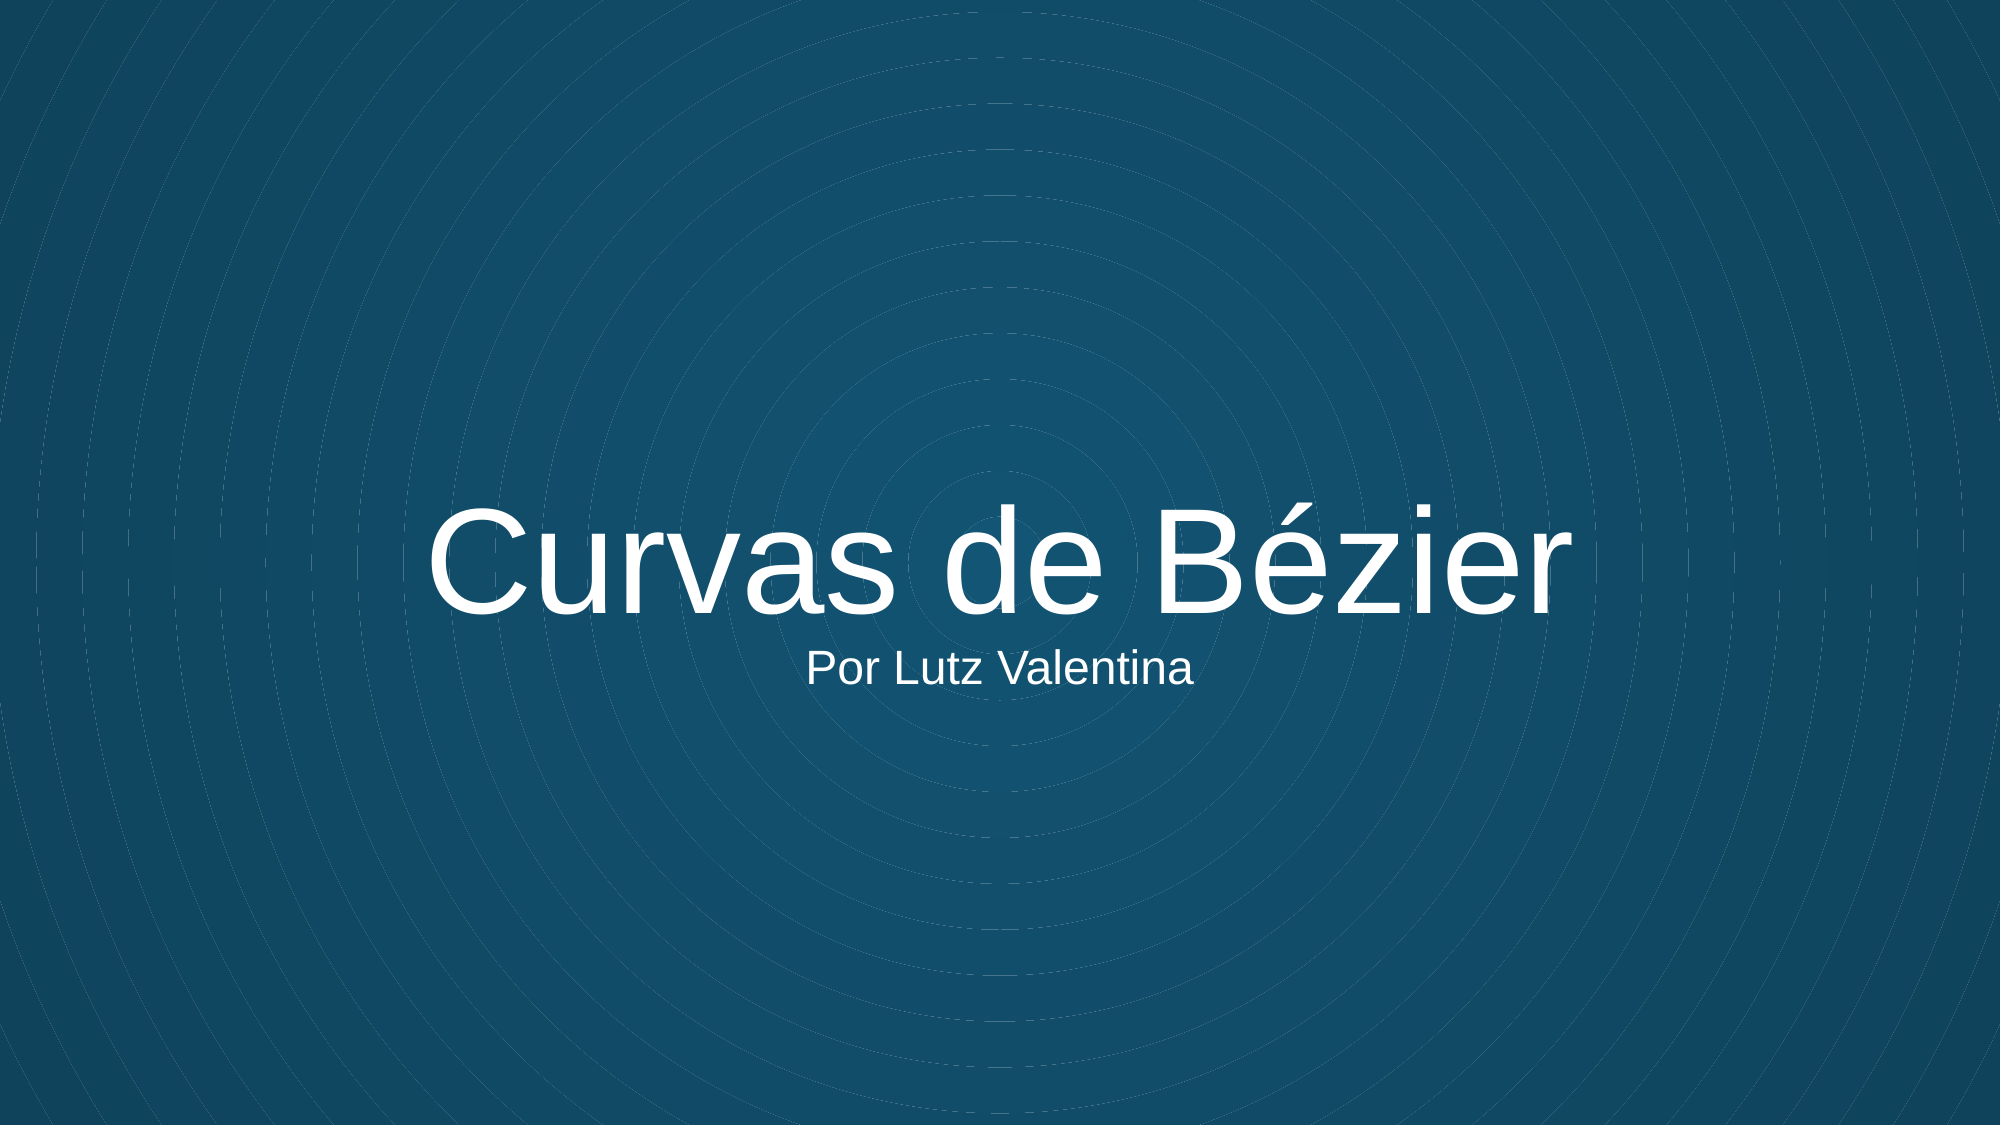

# Curvas de Bézier
Por Lutz Valentina